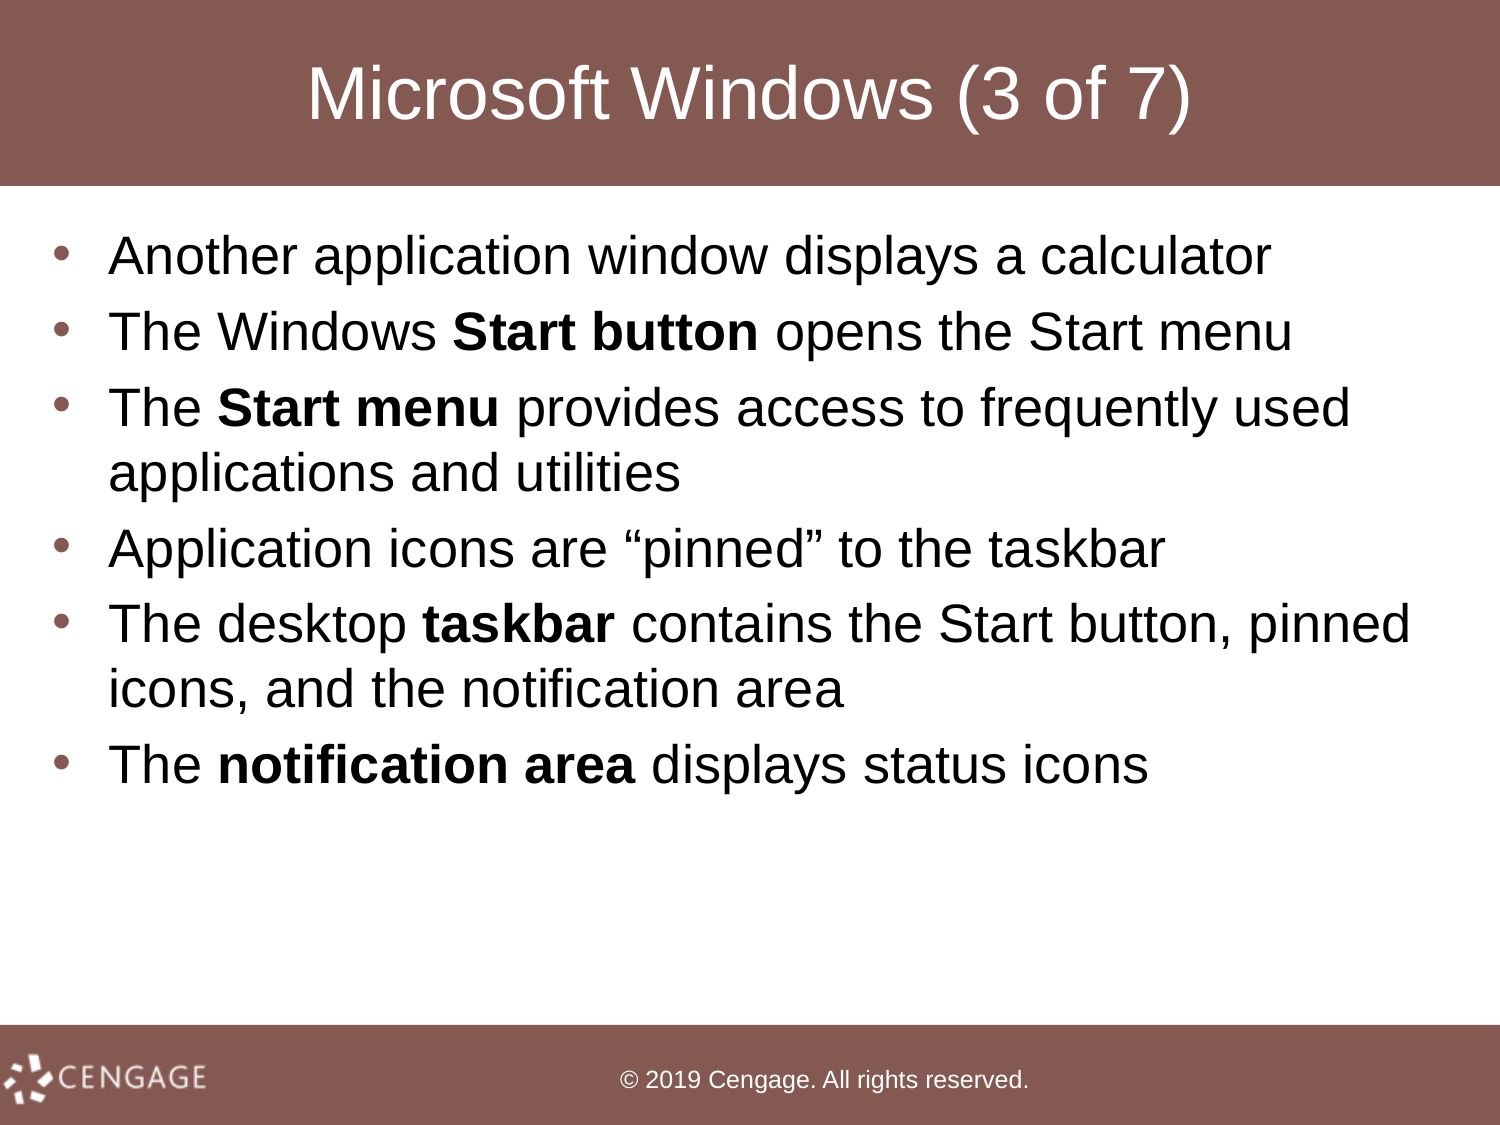

# Microsoft Windows (3 of 7)
Another application window displays a calculator
The Windows Start button opens the Start menu
The Start menu provides access to frequently used applications and utilities
Application icons are “pinned” to the taskbar
The desktop taskbar contains the Start button, pinned icons, and the notification area
The notification area displays status icons